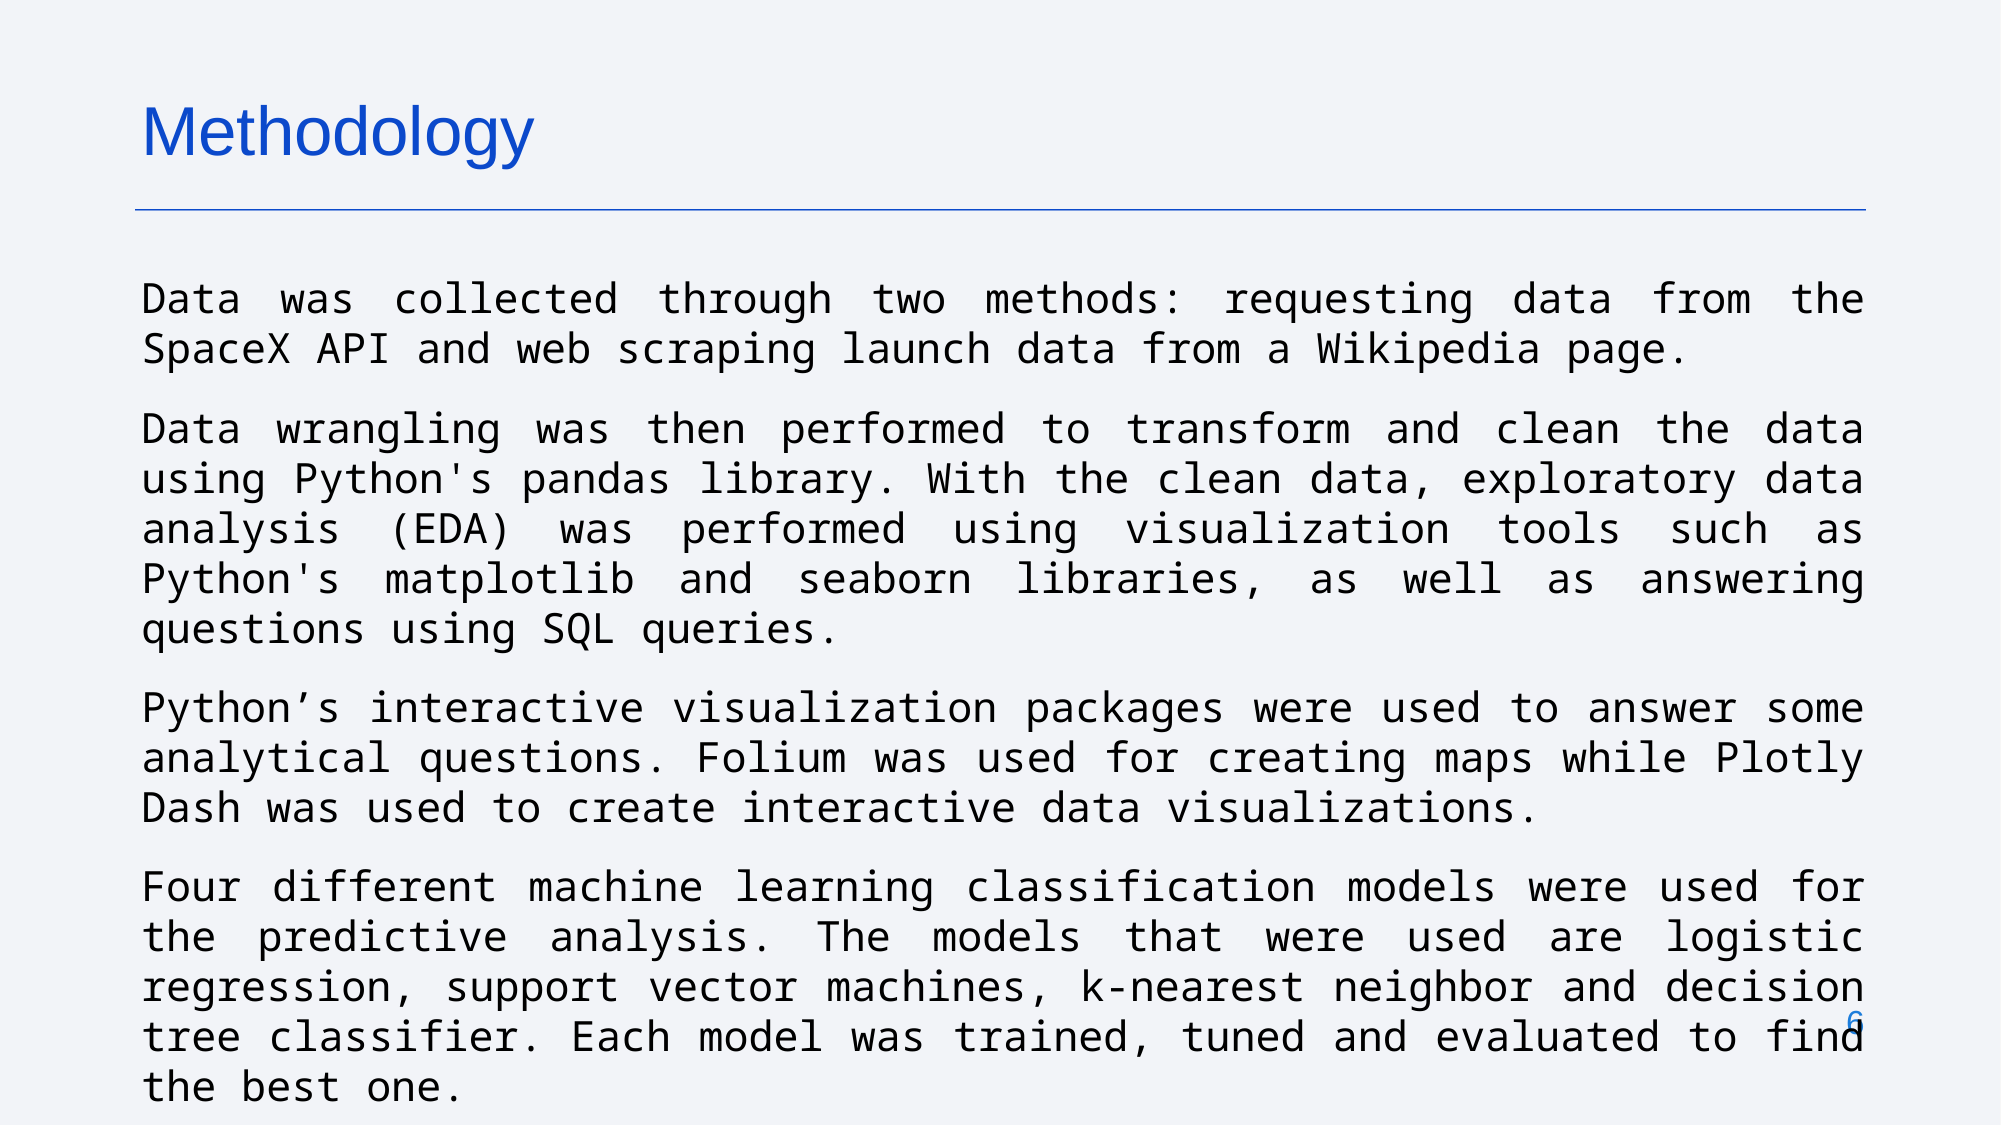

Methodology
Data was collected through two methods: requesting data from the SpaceX API and web scraping launch data from a Wikipedia page.
Data wrangling was then performed to transform and clean the data using Python's pandas library. With the clean data, exploratory data analysis (EDA) was performed using visualization tools such as Python's matplotlib and seaborn libraries, as well as answering questions using SQL queries.
Python’s interactive visualization packages were used to answer some analytical questions. Folium was used for creating maps while Plotly Dash was used to create interactive data visualizations.
Four different machine learning classification models were used for the predictive analysis. The models that were used are logistic regression, support vector machines, k-nearest neighbor and decision tree classifier. Each model was trained, tuned and evaluated to find the best one.
6